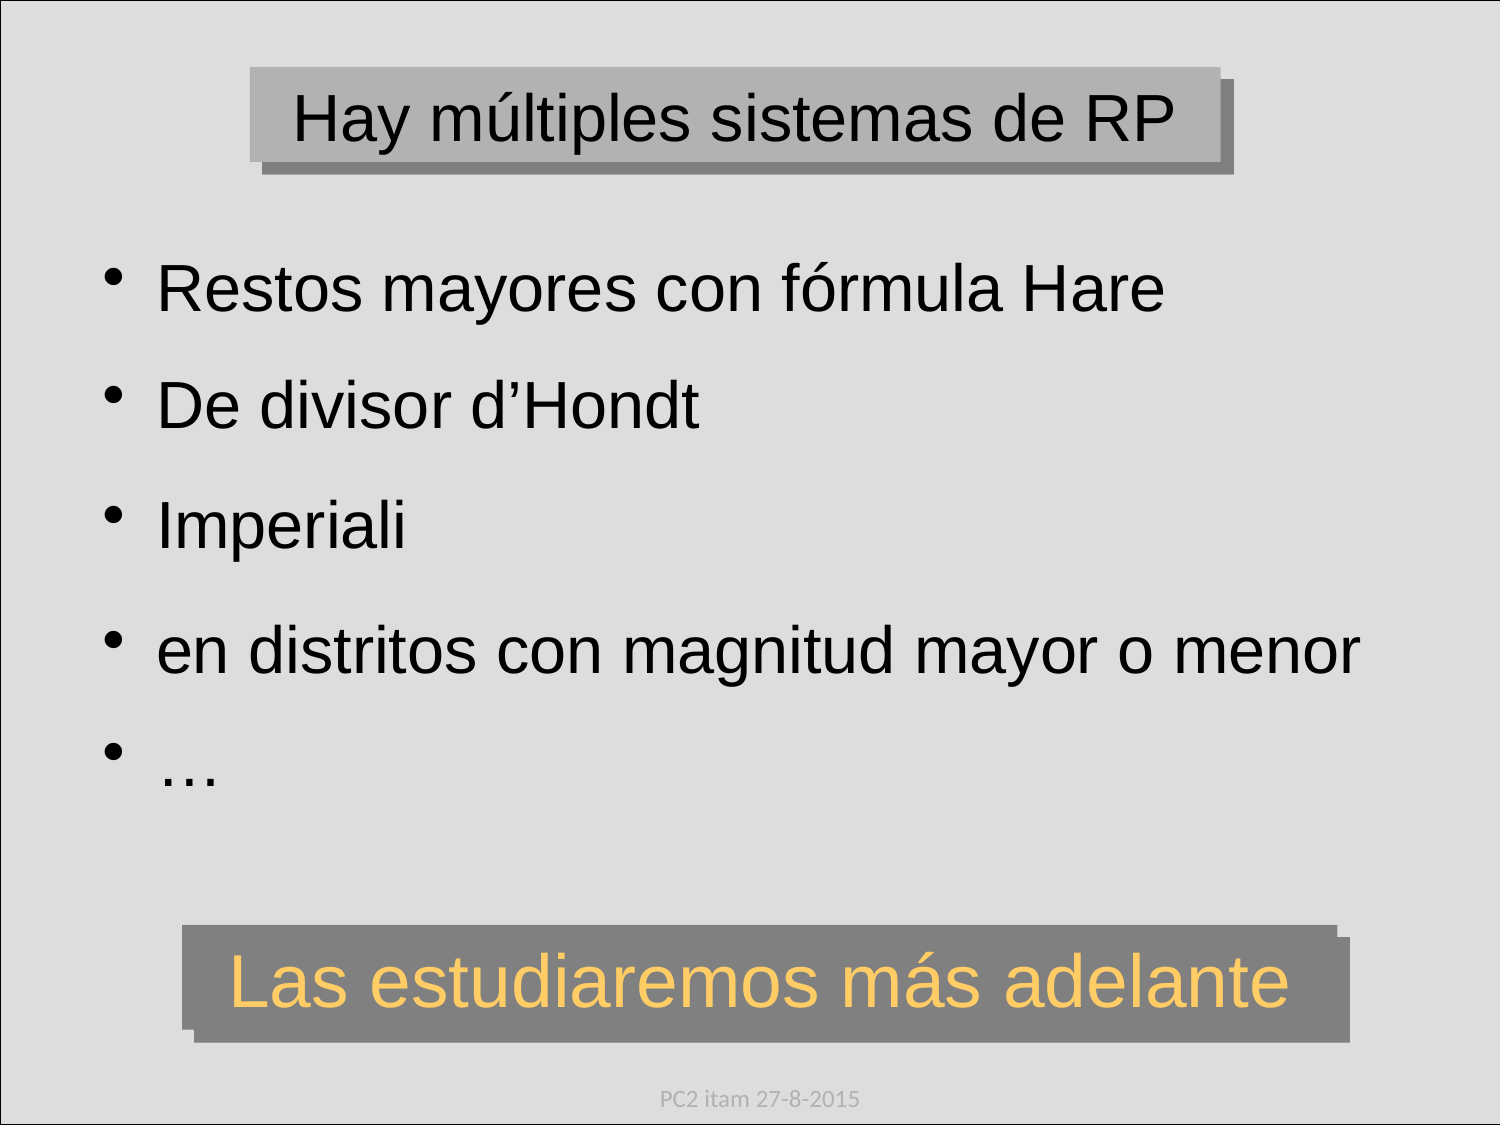

Hay múltiples sistemas de RP
 Restos mayores con fórmula Hare
 De divisor d’Hondt
 Imperiali
 en distritos con magnitud mayor o menor
 …
Las estudiaremos más adelante